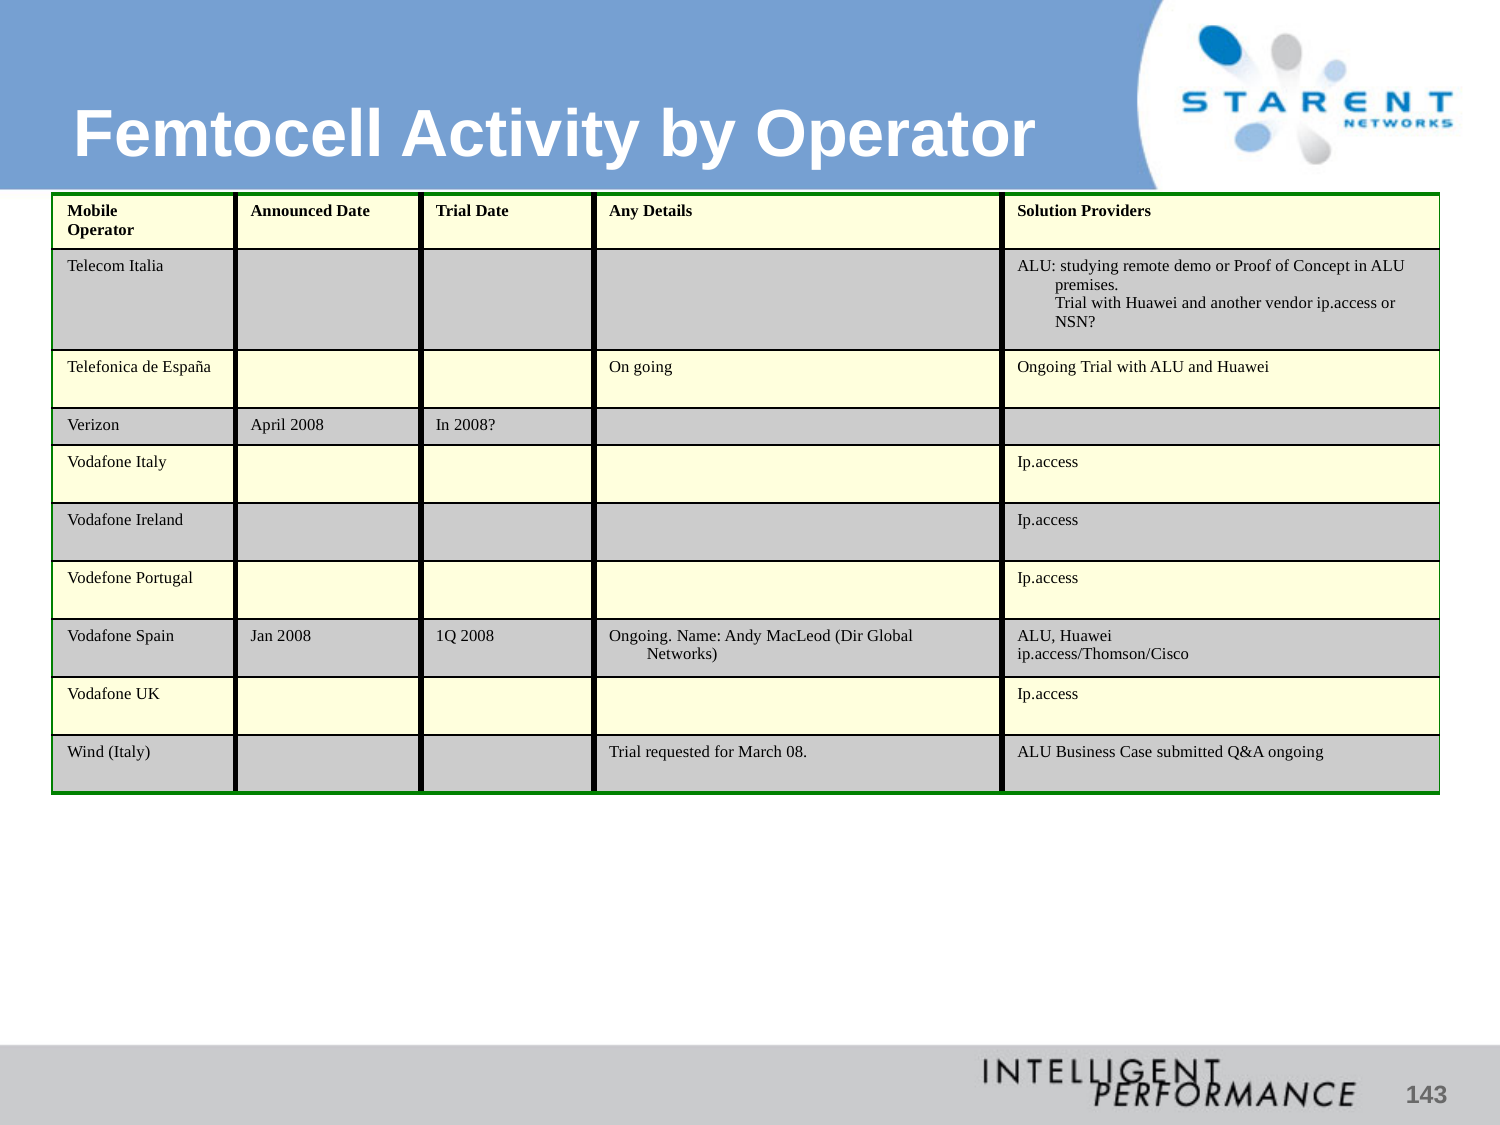

# Femtocell Activity by Operator
| Mobile Operator | Announced Date | Trial Date | Any Details | Solution Providers |
| --- | --- | --- | --- | --- |
| Telecom Italia |  |  |  | ALU: studying remote demo or Proof of Concept in ALU premises. Trial with Huawei and another vendor ip.access or NSN? |
| Telefonica de España |  |  | On going | Ongoing Trial with ALU and Huawei |
| Verizon | April 2008 | In 2008? |  |  |
| Vodafone Italy |  |  |  | Ip.access |
| Vodafone Ireland |  |  |  | Ip.access |
| Vodefone Portugal |  |  |  | Ip.access |
| Vodafone Spain | Jan 2008 | 1Q 2008 | Ongoing. Name: Andy MacLeod (Dir Global Networks) | ALU, Huawei ip.access/Thomson/Cisco |
| Vodafone UK |  |  |  | Ip.access |
| Wind (Italy) |  |  | Trial requested for March 08. | ALU Business Case submitted Q&A ongoing |